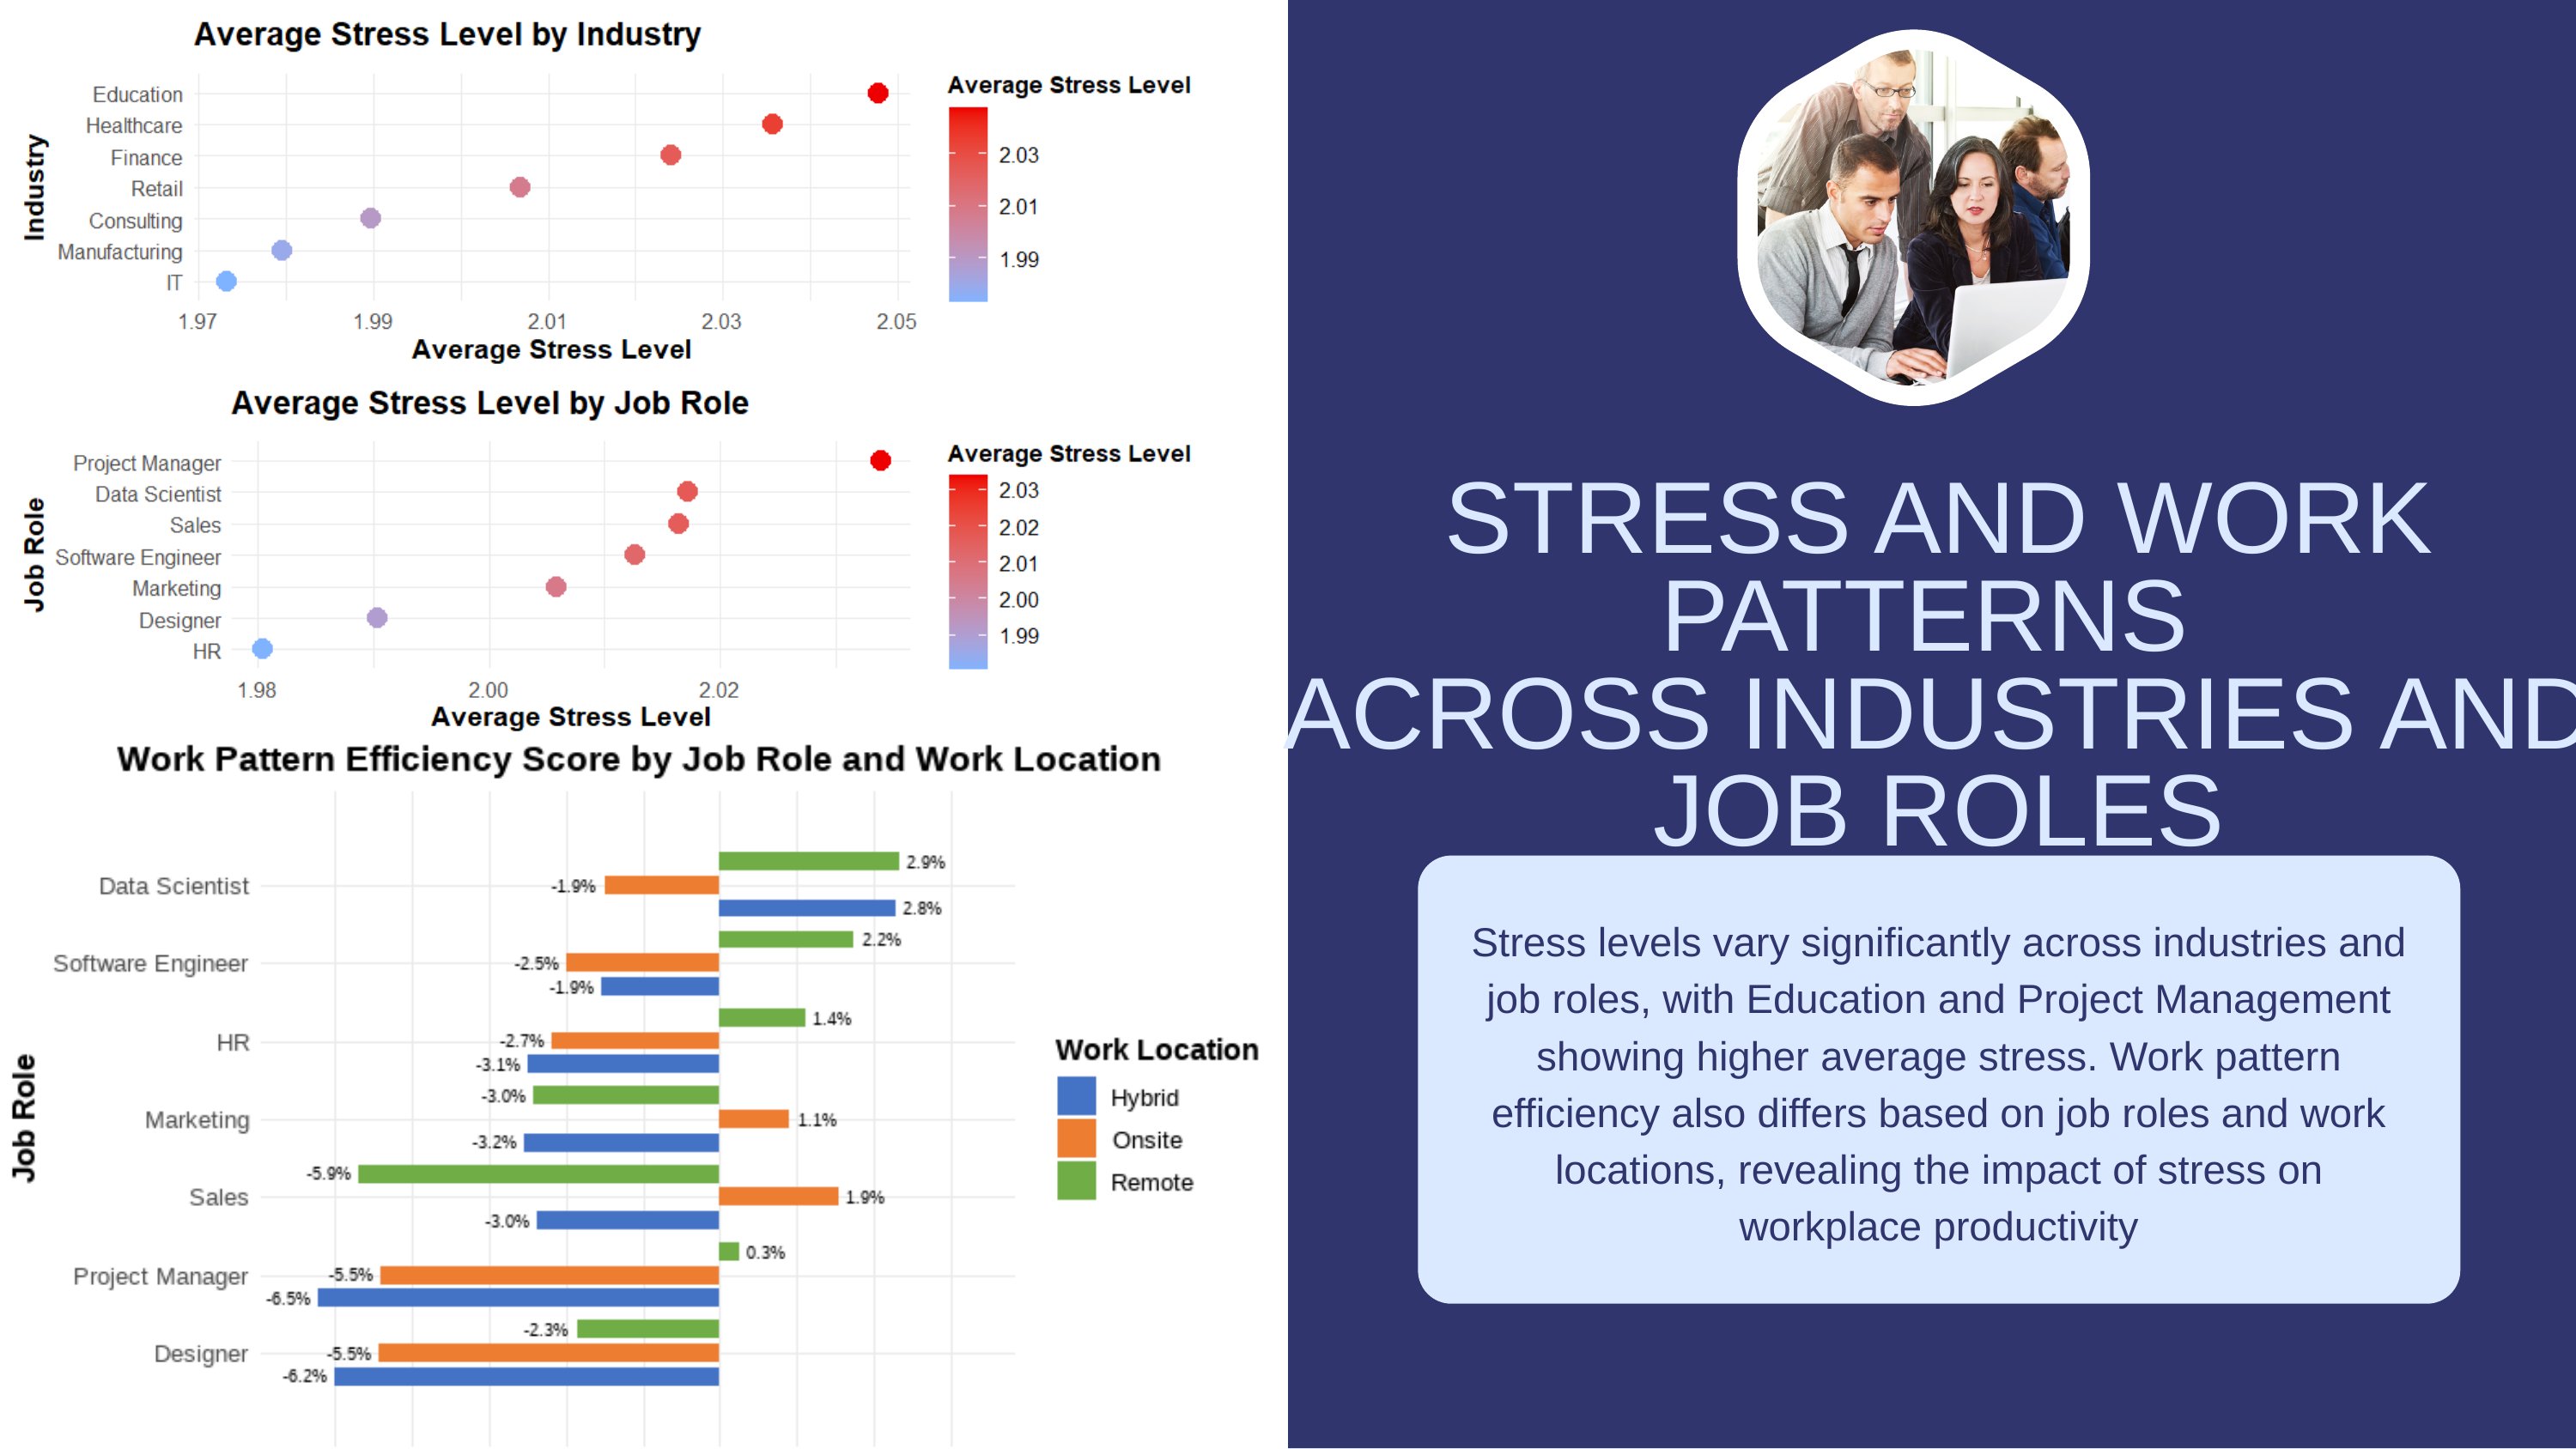

STRESS AND WORK PATTERNS
ACROSS INDUSTRIES AND
JOB ROLES

Stress levels vary significantly across industries and job roles, with Education and Project Management showing higher average stress. Work pattern efficiency also differs based on job roles and work locations, revealing the impact of stress on workplace productivity